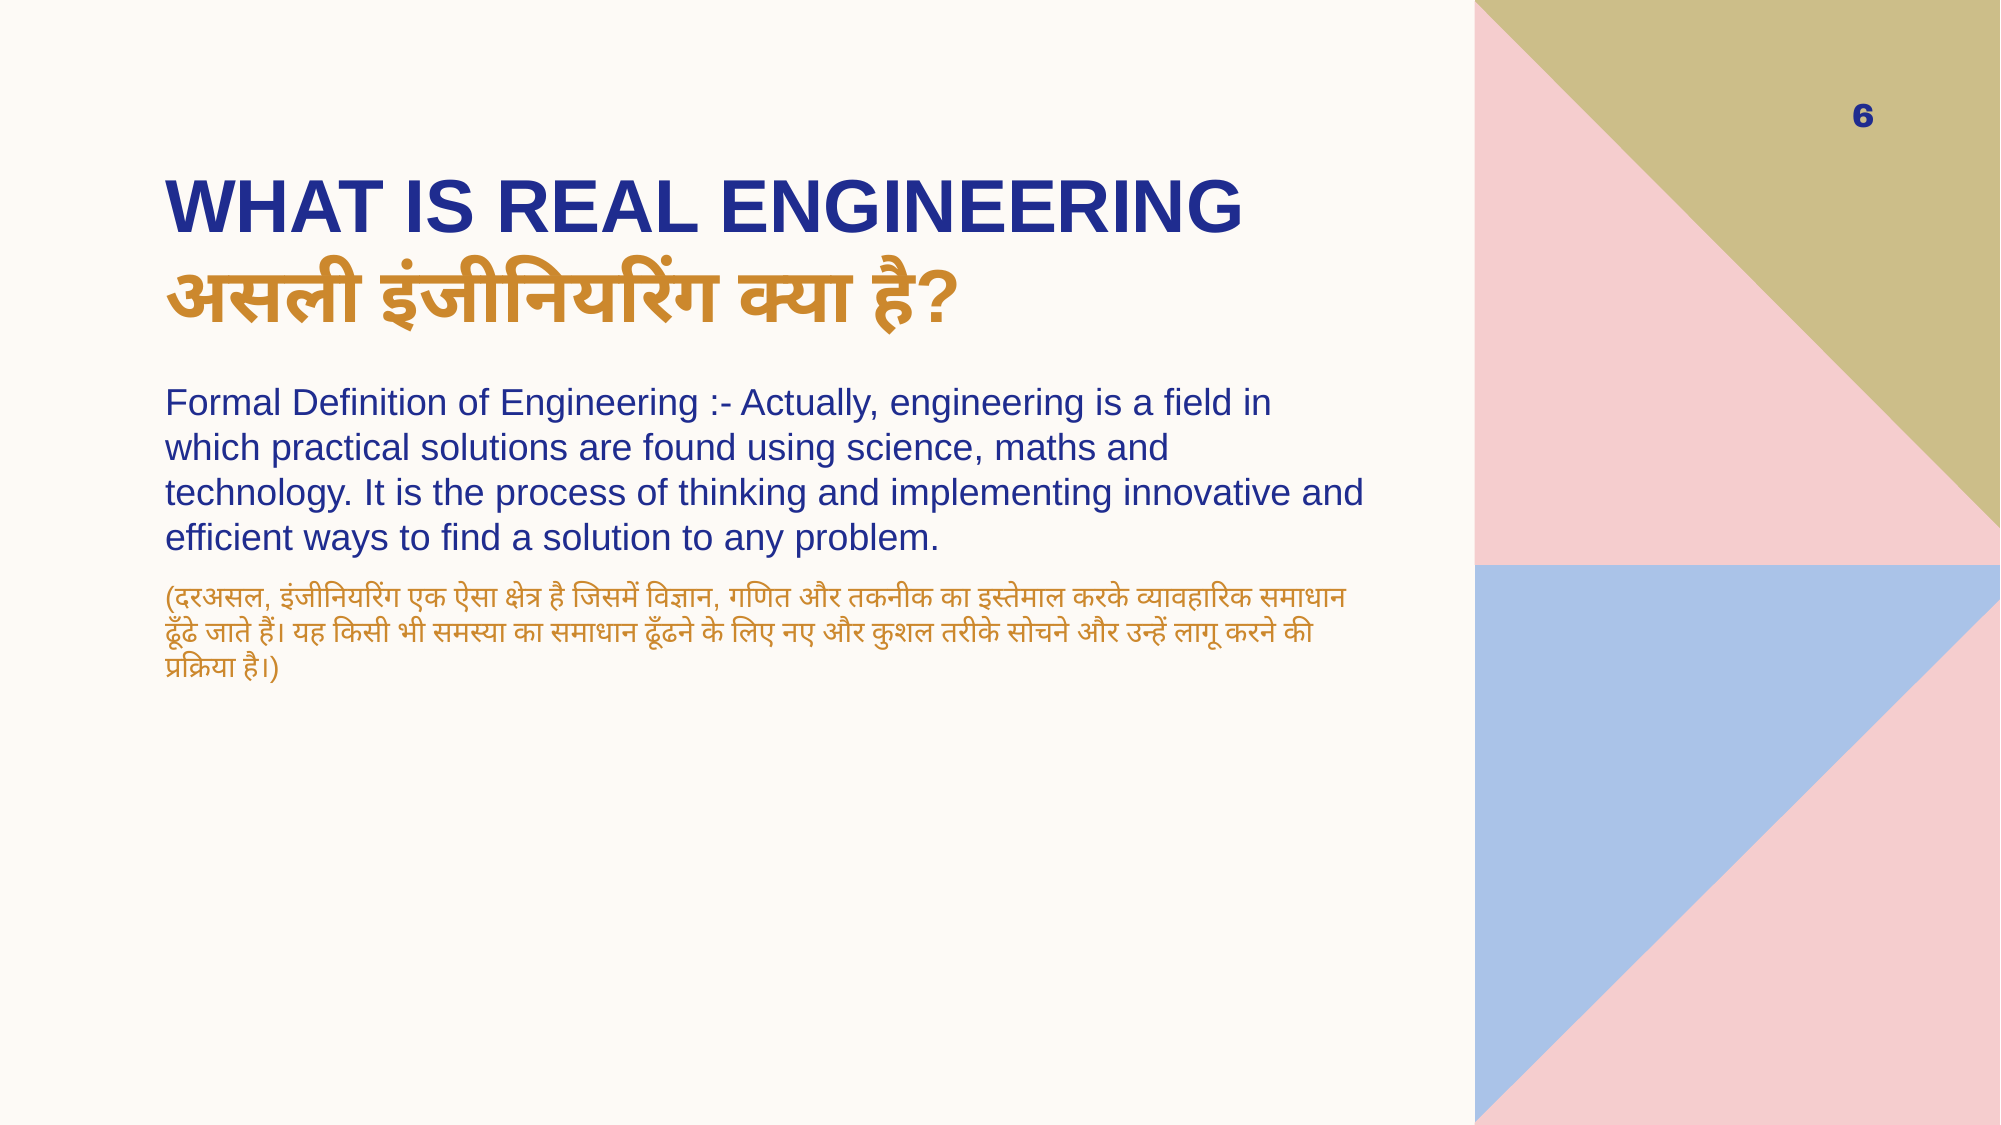

6
# What is real engineering असली इंजीनियरिंग क्या है?
Formal Definition of Engineering :- Actually, engineering is a field in which practical solutions are found using science, maths and technology. It is the process of thinking and implementing innovative and efficient ways to find a solution to any problem.
(दरअसल, इंजीनियरिंग एक ऐसा क्षेत्र है जिसमें विज्ञान, गणित और तकनीक का इस्तेमाल करके व्यावहारिक समाधान ढूँढे जाते हैं। यह किसी भी समस्या का समाधान ढूँढने के लिए नए और कुशल तरीके सोचने और उन्हें लागू करने की प्रक्रिया है।)